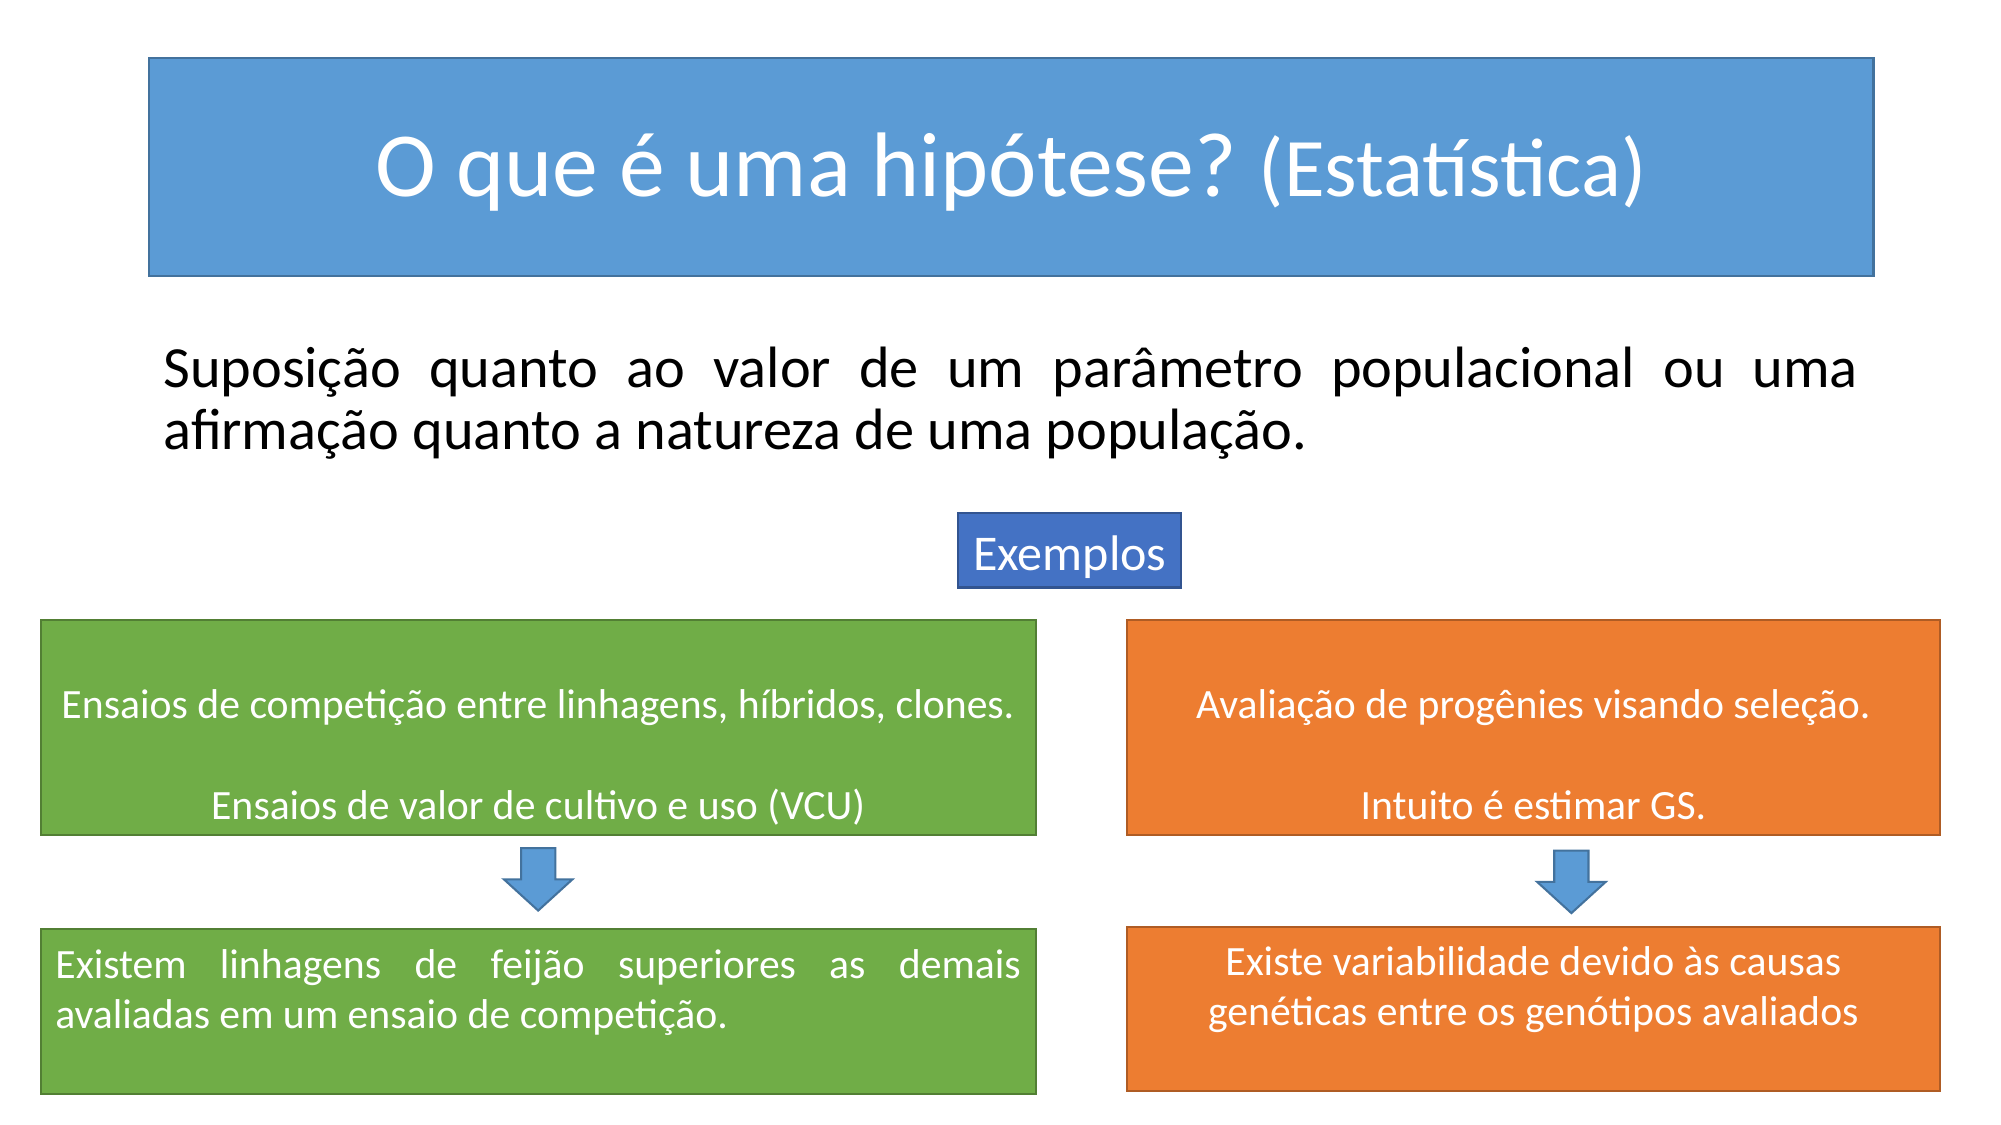

# O que é uma hipótese? (Estatística)
Suposição quanto ao valor de um parâmetro populacional ou uma afirmação quanto a natureza de uma população.
Exemplos
Avaliação de progênies visando seleção.
Intuito é estimar GS.
Ensaios de competição entre linhagens, híbridos, clones.
Ensaios de valor de cultivo e uso (VCU)

Existe variabilidade devido às causas genéticas entre os genótipos avaliados

Existem linhagens de feijão superiores as demais avaliadas em um ensaio de competição.